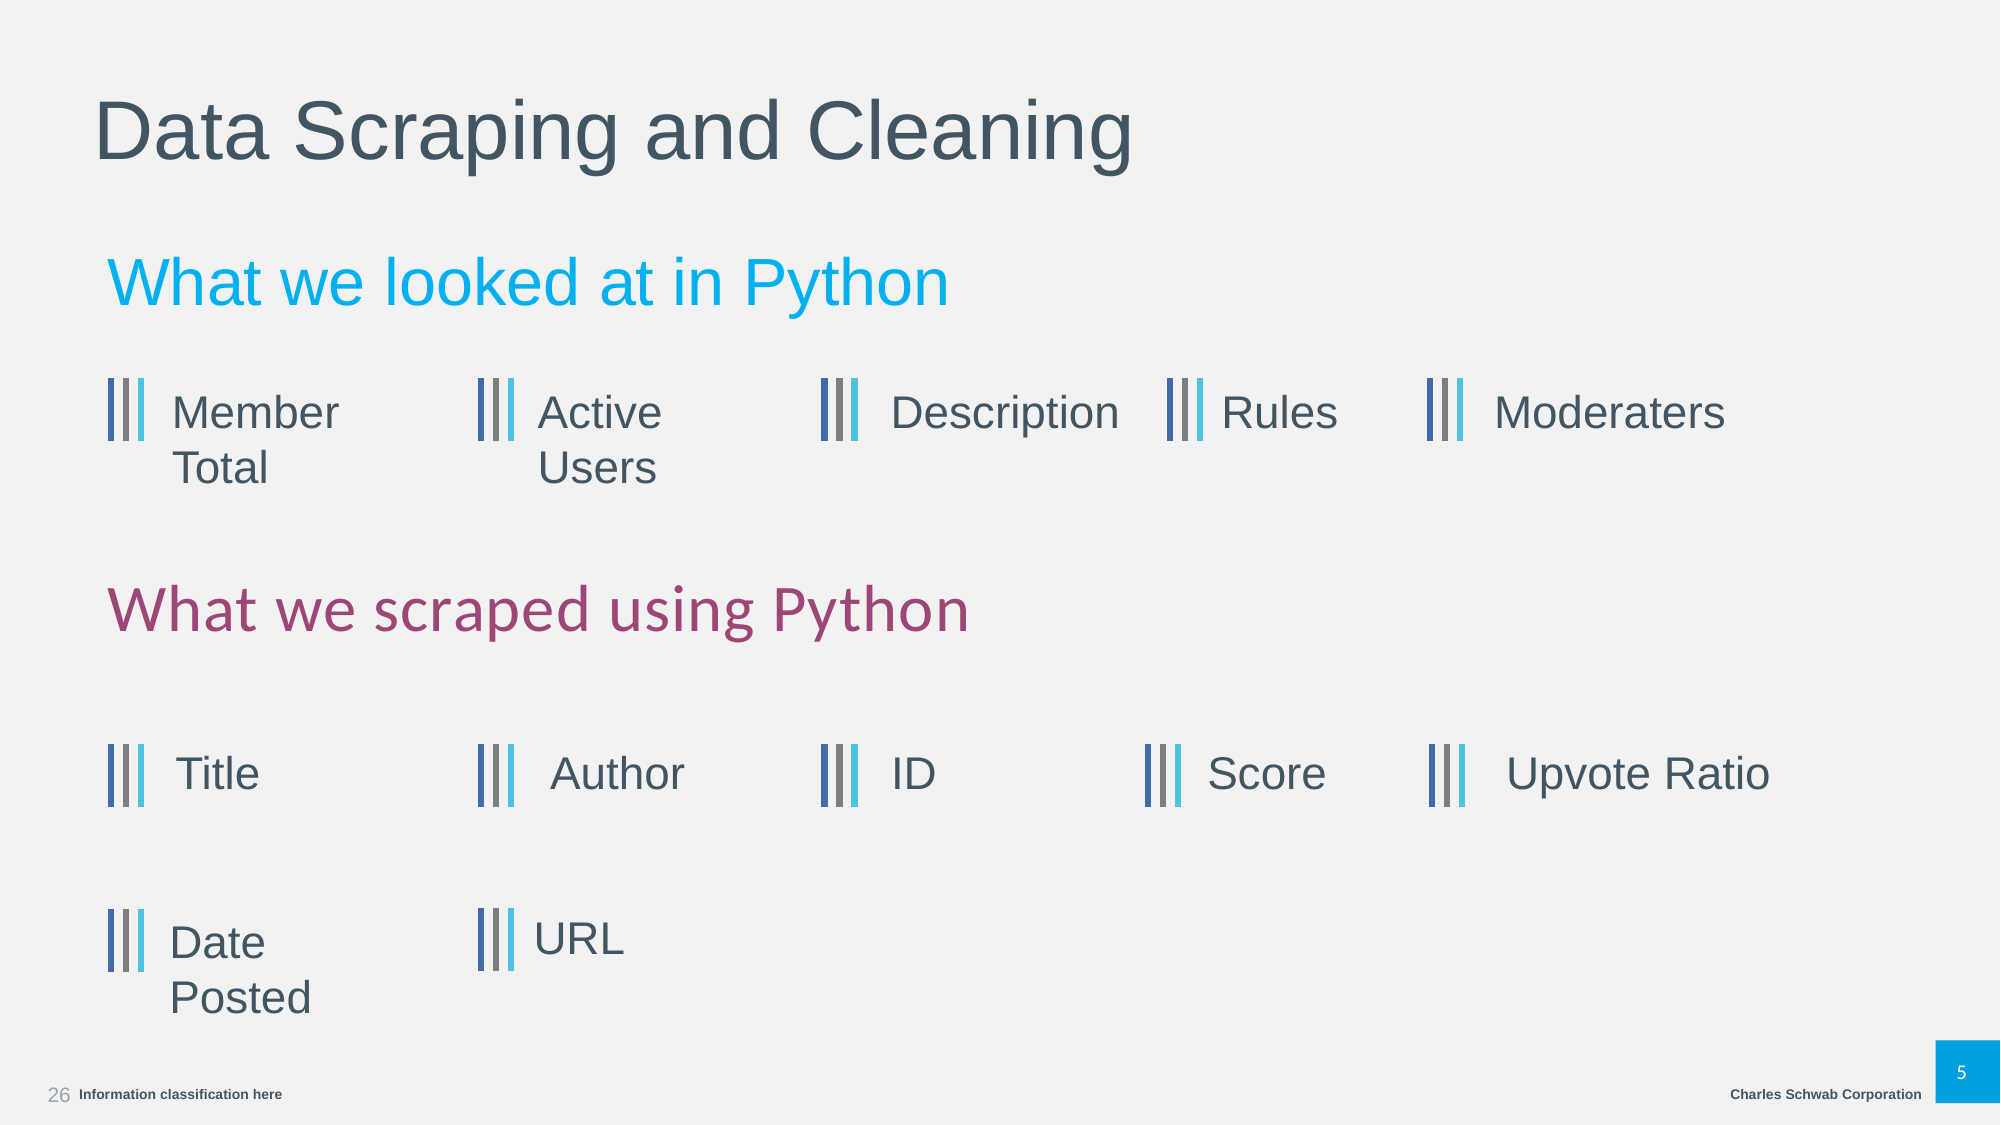

Data Scraping and Cleaning
What we looked at in Python

Member Total
Active Users
Description
Rules
Moderaters

What we scraped using Python

Title
Author
ID
Score
Upvote Ratio

URL

Date Posted

5
Information classification here
26